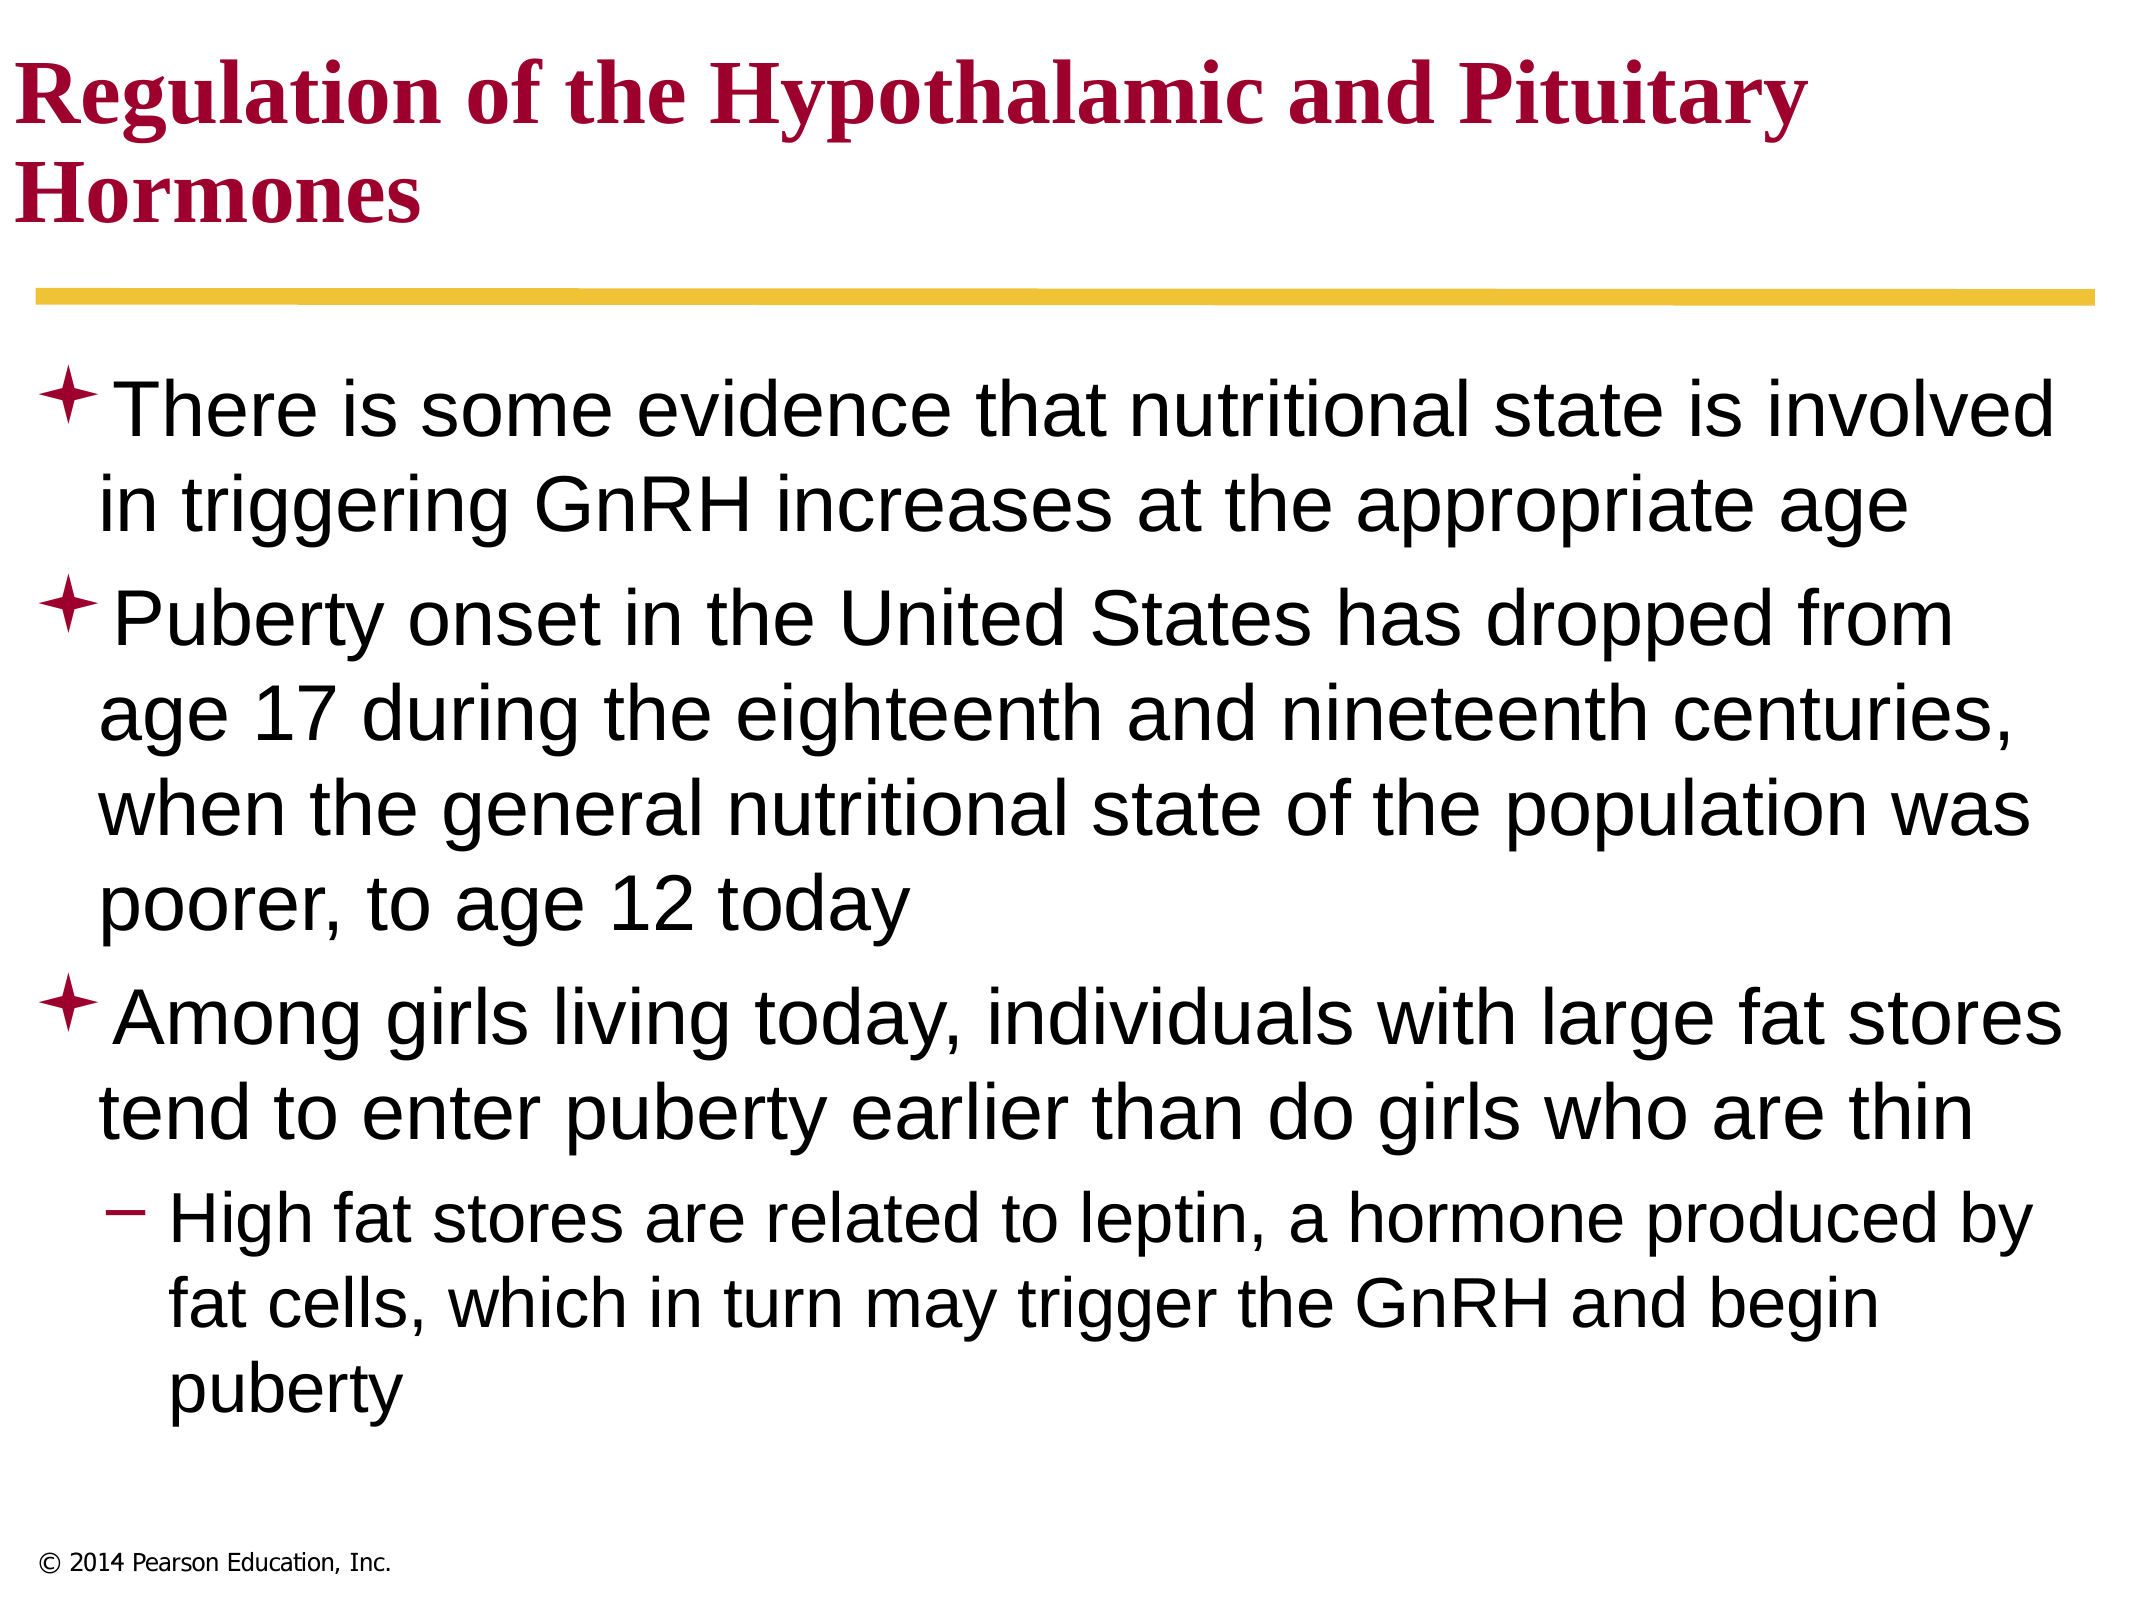

Regulation of the Hypothalamic and Pituitary Hormones

There is some evidence that nutritional state is involved in triggering GnRH increases at the appropriate age
Puberty onset in the United States has dropped from age 17 during the eighteenth and nineteenth centuries, when the general nutritional state of the population was poorer, to age 12 today
Among girls living today, individuals with large fat stores tend to enter puberty earlier than do girls who are thin
High fat stores are related to leptin, a hormone produced by fat cells, which in turn may trigger the GnRH and begin puberty